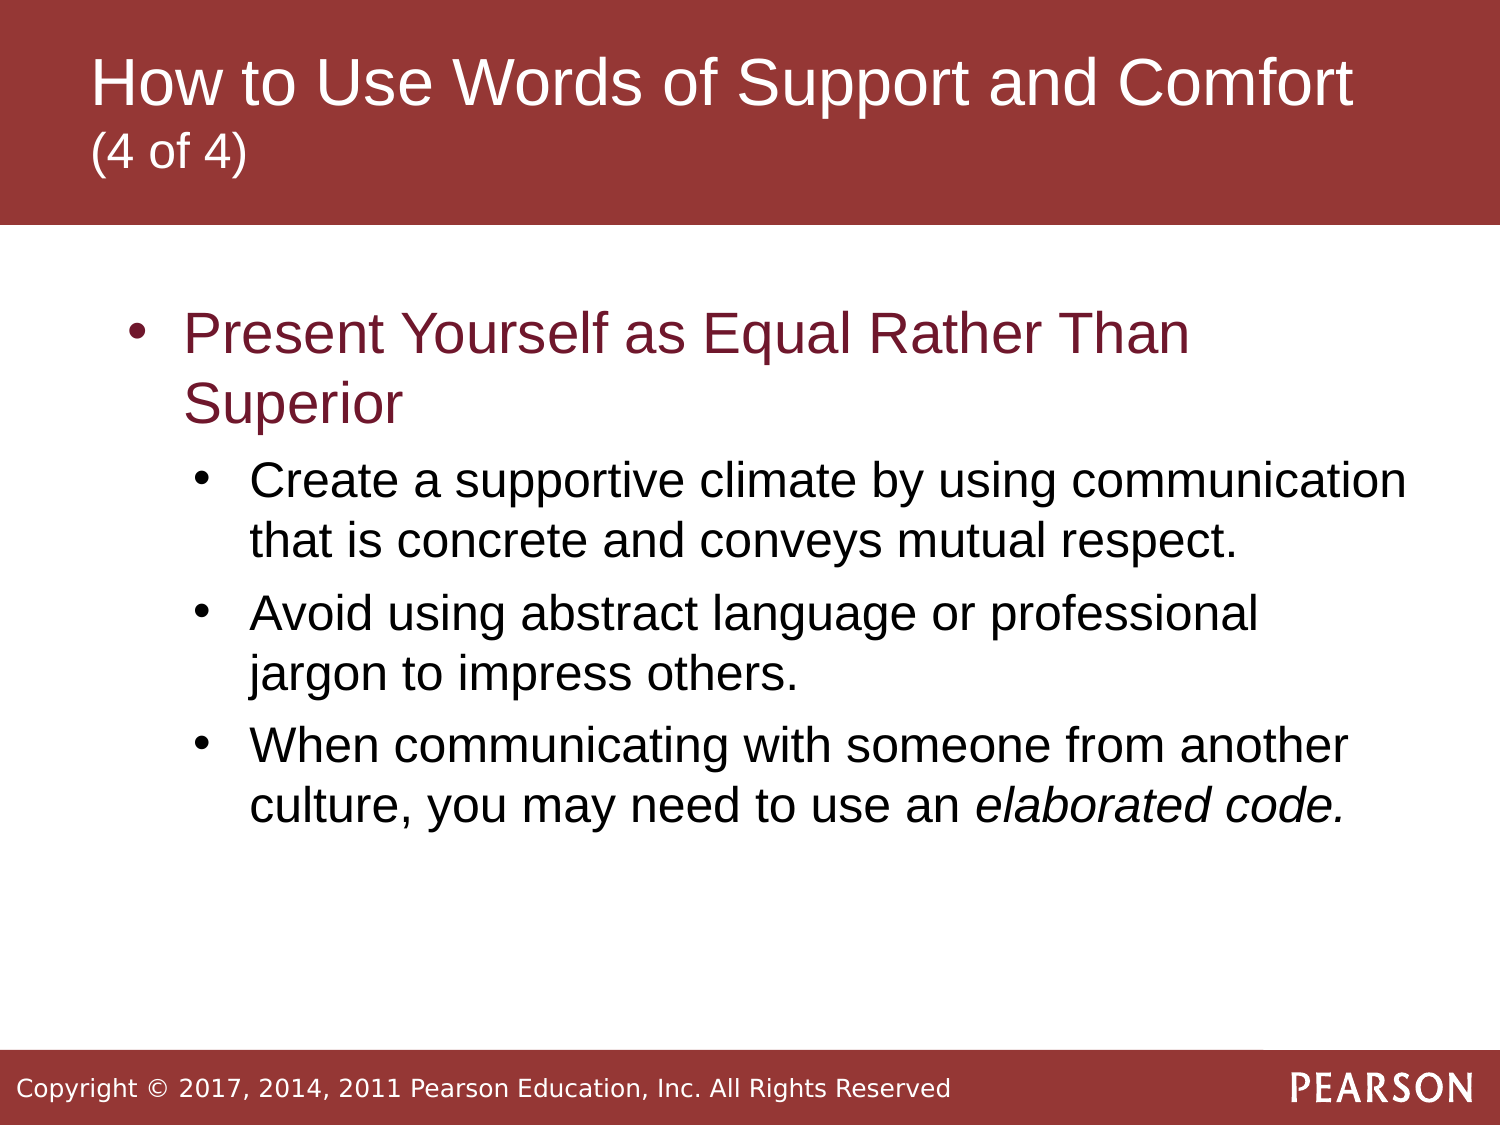

# How to Use Words of Support and Comfort (4 of 4)
Present Yourself as Equal Rather Than Superior
Create a supportive climate by using communication that is concrete and conveys mutual respect.
Avoid using abstract language or professional jargon to impress others.
When communicating with someone from another culture, you may need to use an elaborated code.